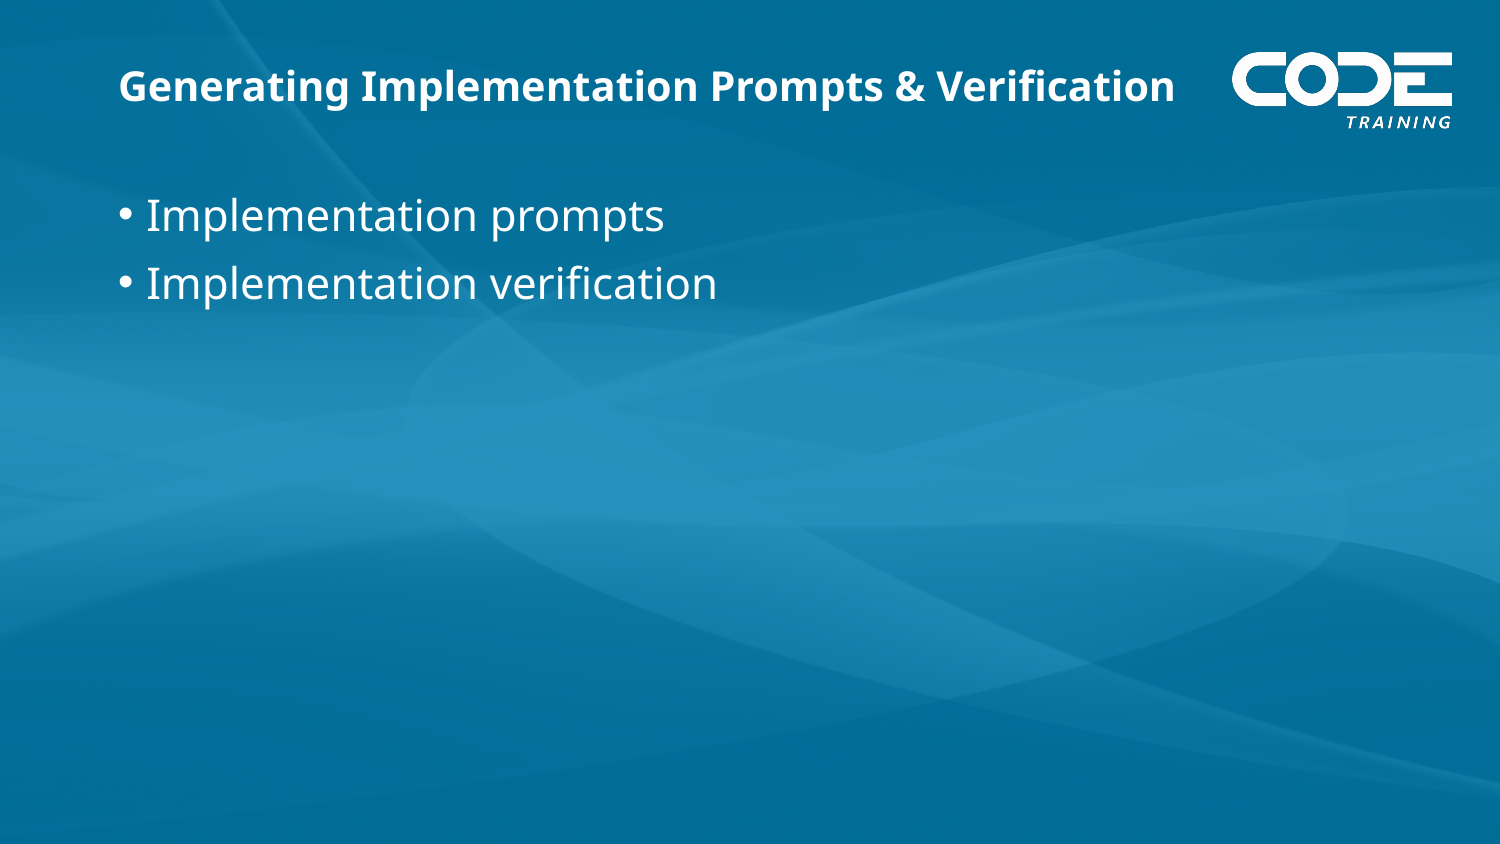

# Generating Implementation Prompts & Verification
Implementation prompts
Implementation verification